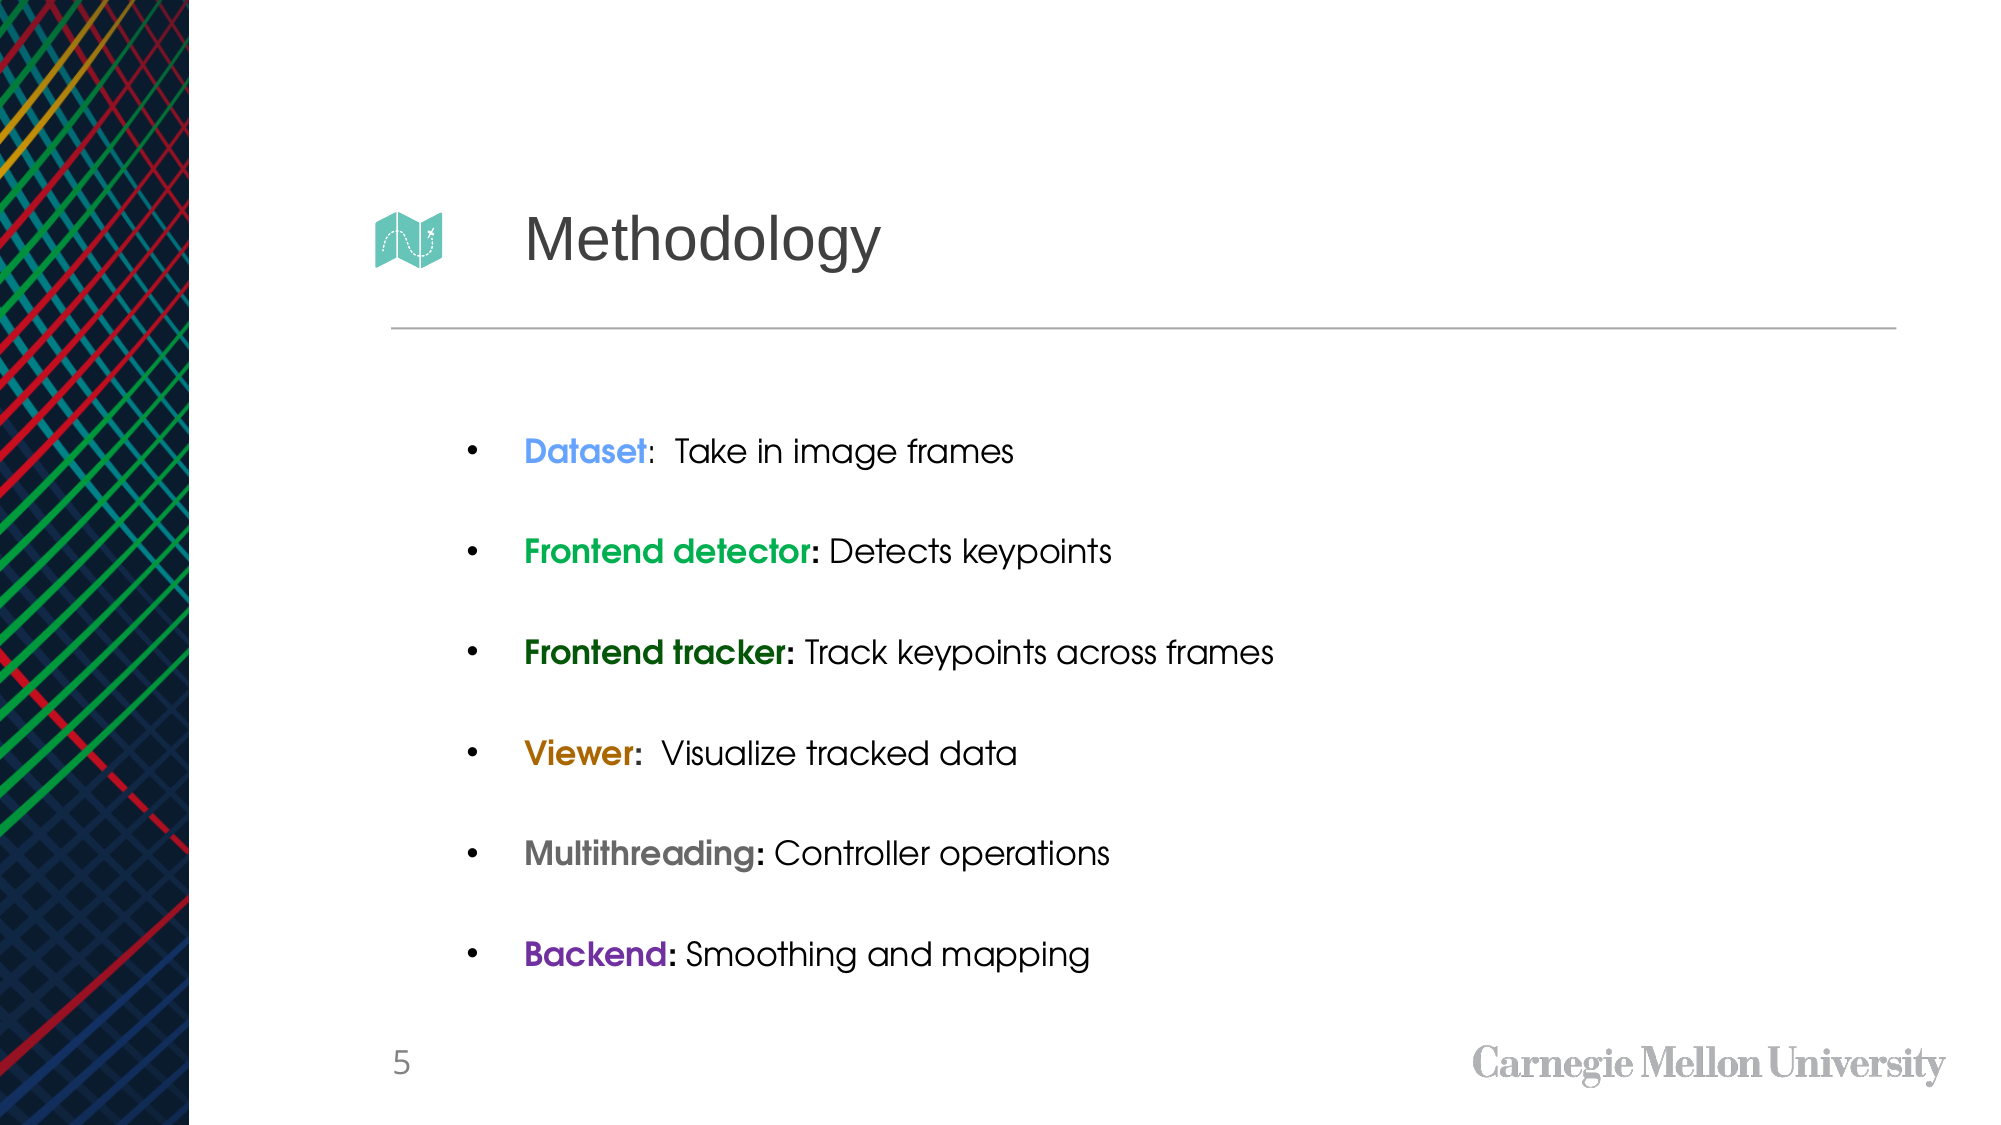

Methodology

Dataset:  Take in image frames
Frontend detector: Detects keypoints
Frontend tracker: Track keypoints across frames
Viewer:  Visualize tracked data
Multithreading: Controller operations
Backend: Smoothing and mapping
5